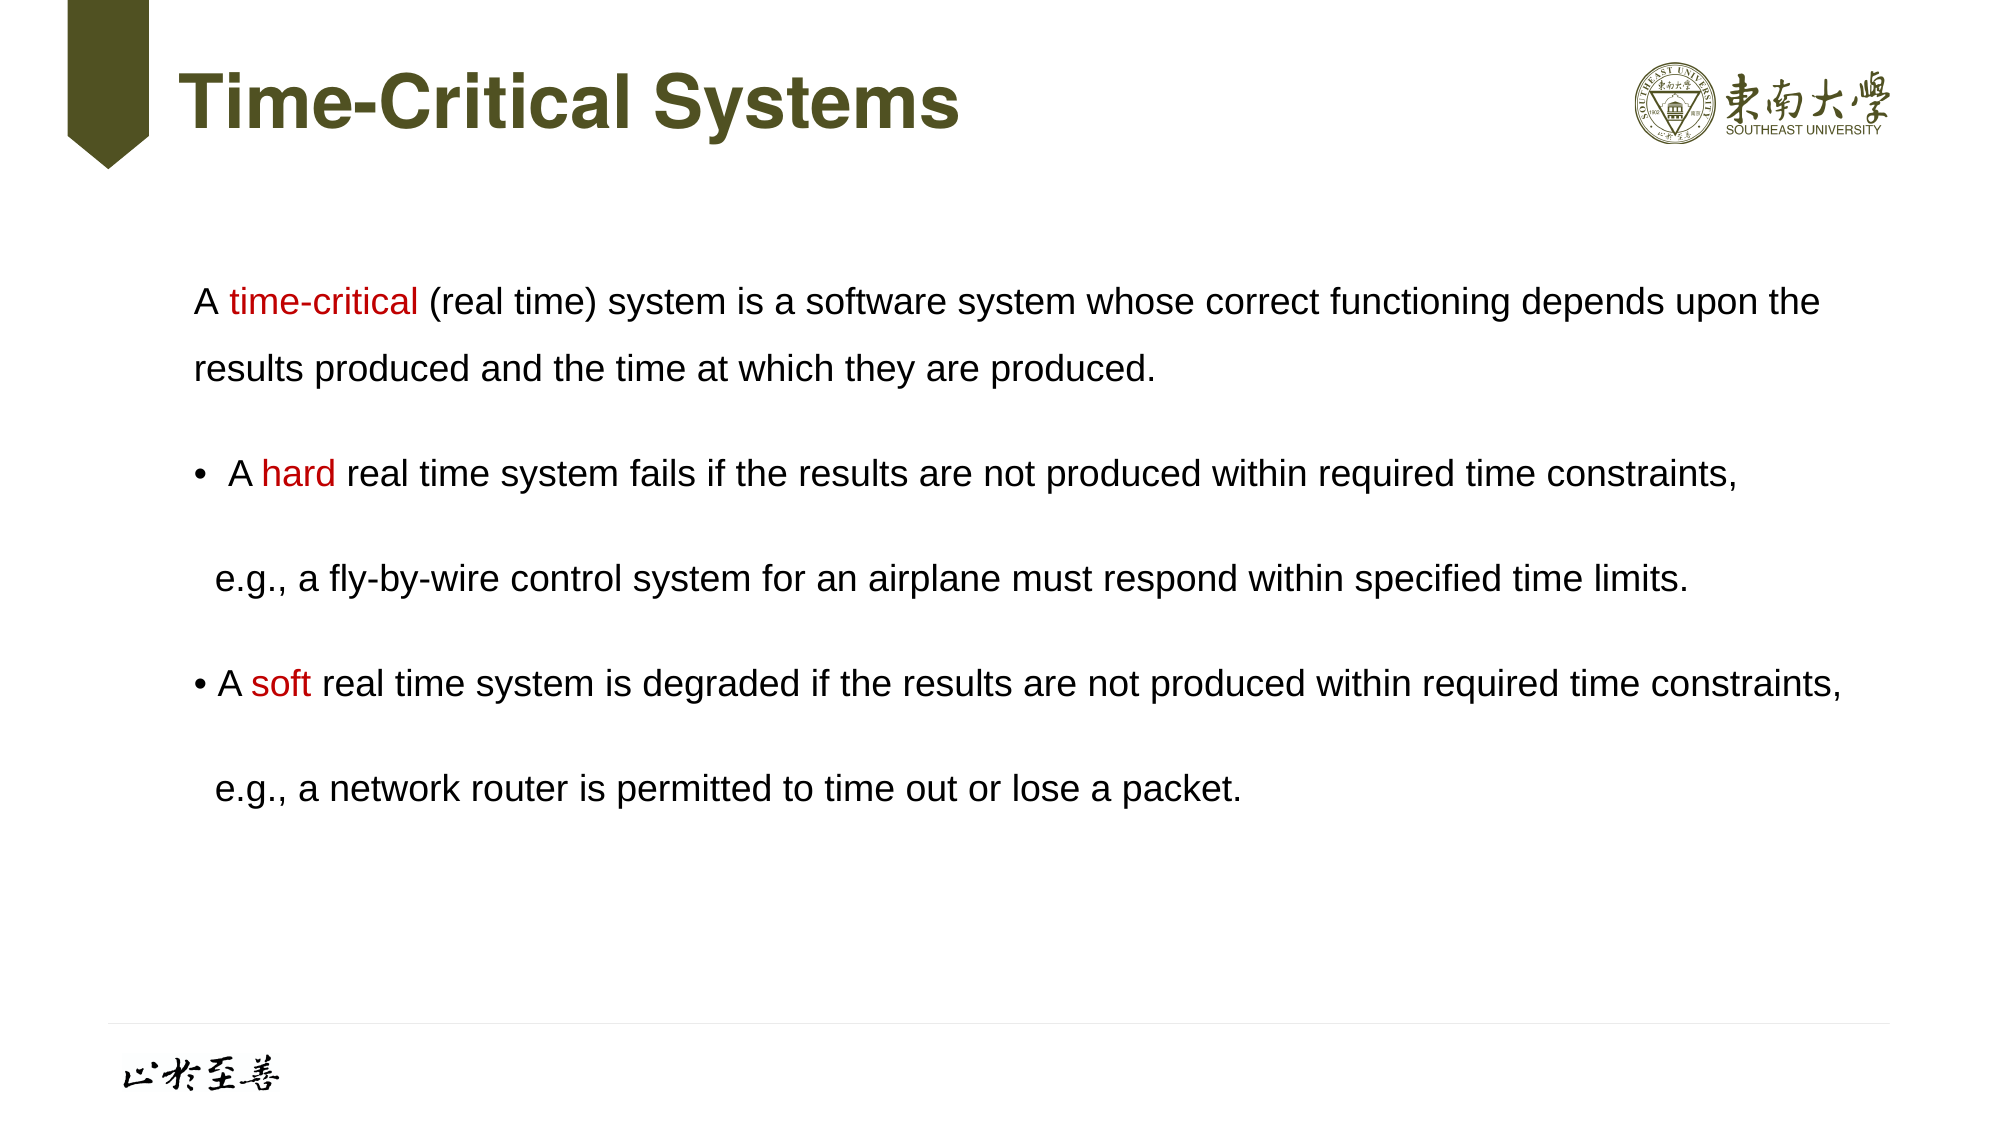

# Time-Critical Systems
A time-critical (real time) system is a software system whose correct functioning depends upon the results produced and the time at which they are produced.
•  A hard real time system fails if the results are not produced within required time constraints,
  e.g., a fly-by-wire control system for an airplane must respond within specified time limits.
• A soft real time system is degraded if the results are not produced within required time constraints,
  e.g., a network router is permitted to time out or lose a packet.
51